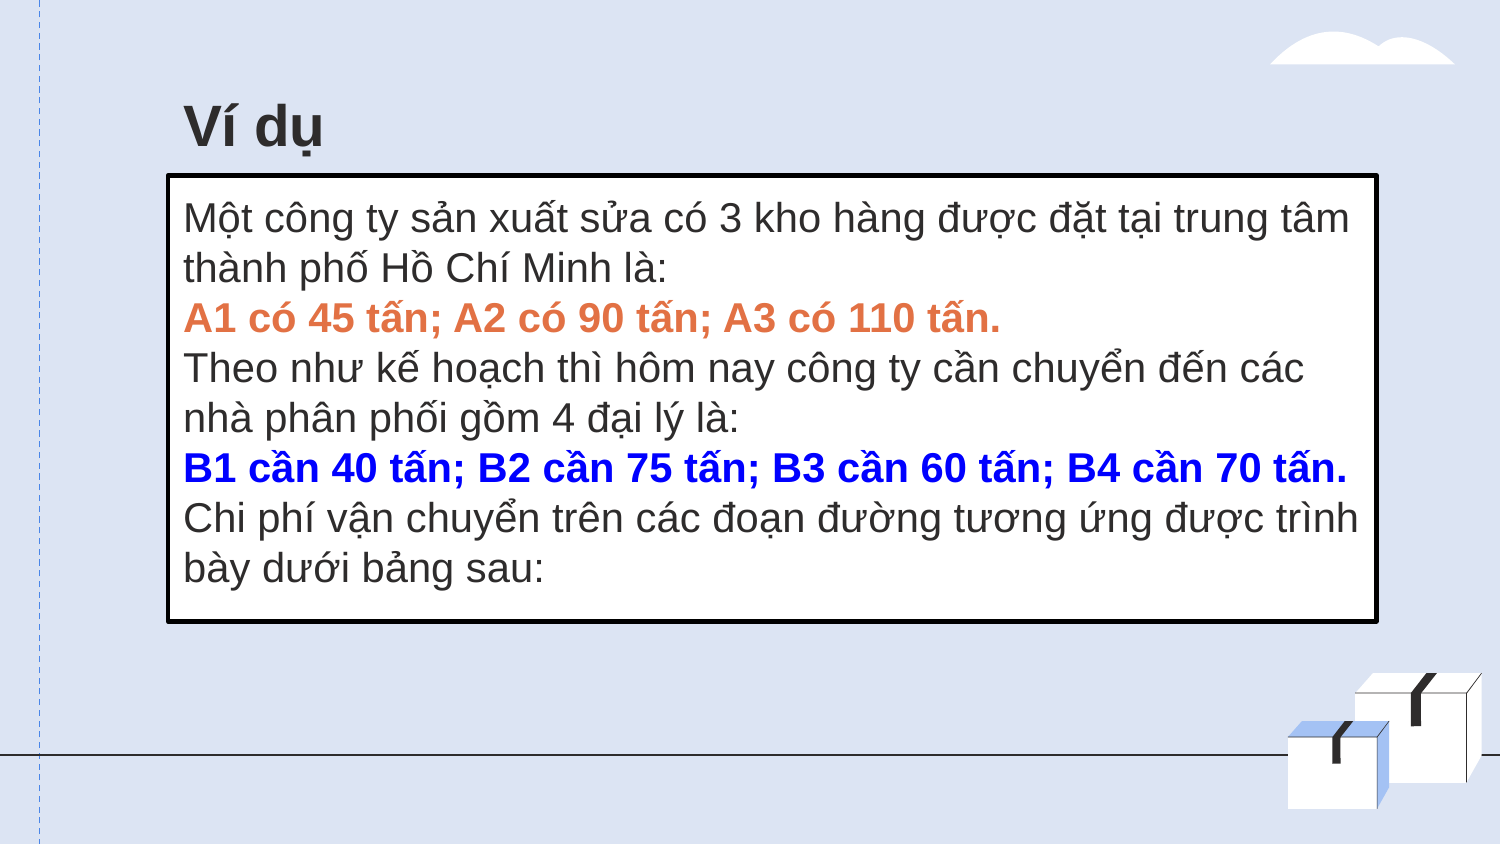

# Ví dụ
Một công ty sản xuất sửa có 3 kho hàng được đặt tại trung tâm thành phố Hồ Chí Minh là:
A1 có 45 tấn; A2 có 90 tấn; A3 có 110 tấn.
Theo như kế hoạch thì hôm nay công ty cần chuyển đến các nhà phân phối gồm 4 đại lý là:
B1 cần 40 tấn; B2 cần 75 tấn; B3 cần 60 tấn; B4 cần 70 tấn.
Chi phí vận chuyển trên các đoạn đường tương ứng được trình bày dưới bảng sau: